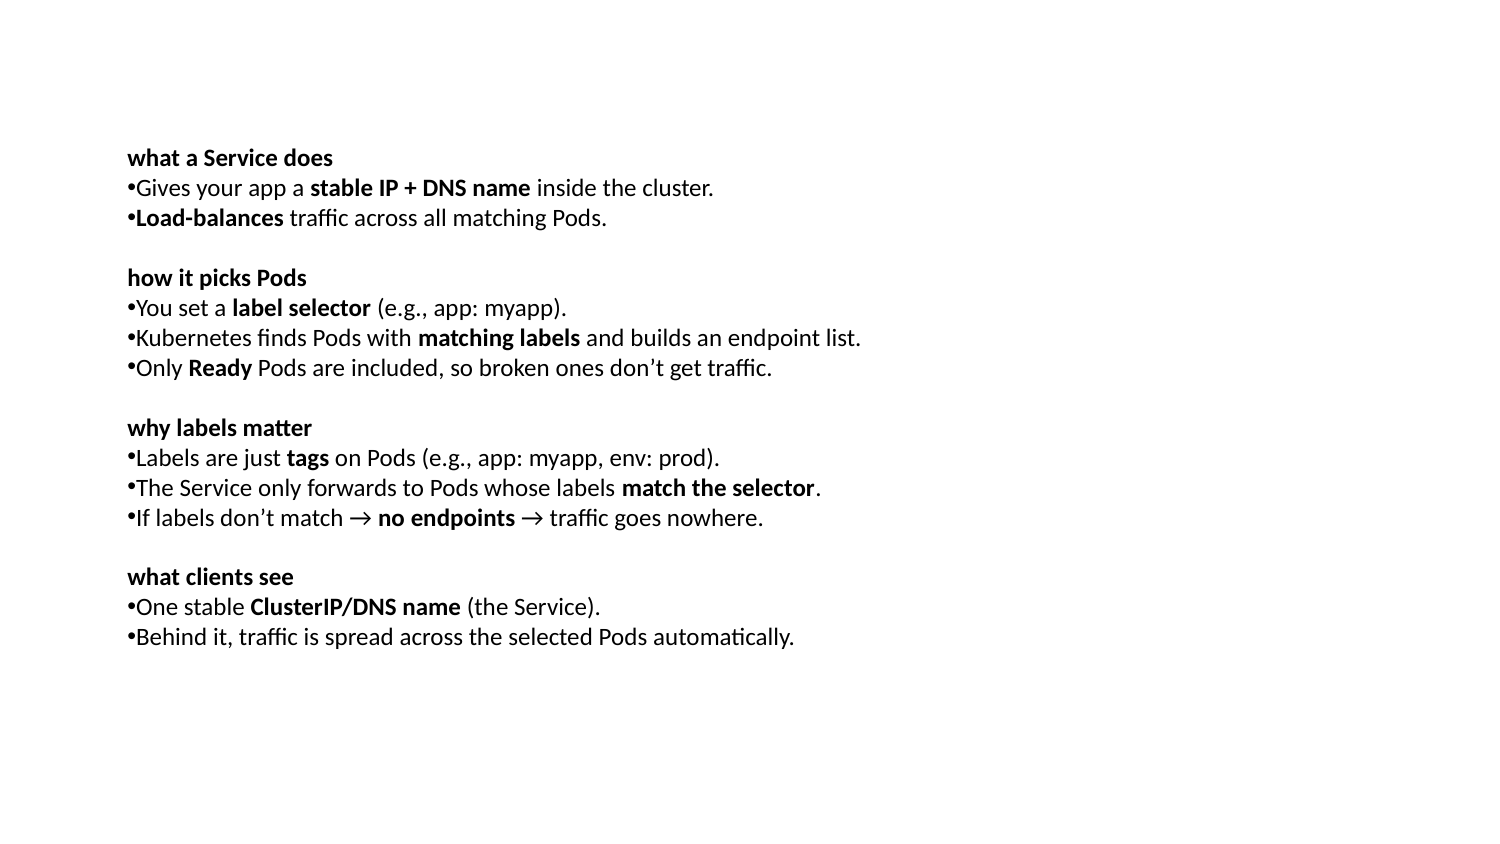

what a Service does
Gives your app a stable IP + DNS name inside the cluster.
Load-balances traffic across all matching Pods.

how it picks Pods
You set a label selector (e.g., app: myapp).
Kubernetes finds Pods with matching labels and builds an endpoint list.
Only Ready Pods are included, so broken ones don’t get traffic.

why labels matter
Labels are just tags on Pods (e.g., app: myapp, env: prod).
The Service only forwards to Pods whose labels match the selector.
If labels don’t match → no endpoints → traffic goes nowhere.

what clients see
One stable ClusterIP/DNS name (the Service).
Behind it, traffic is spread across the selected Pods automatically.